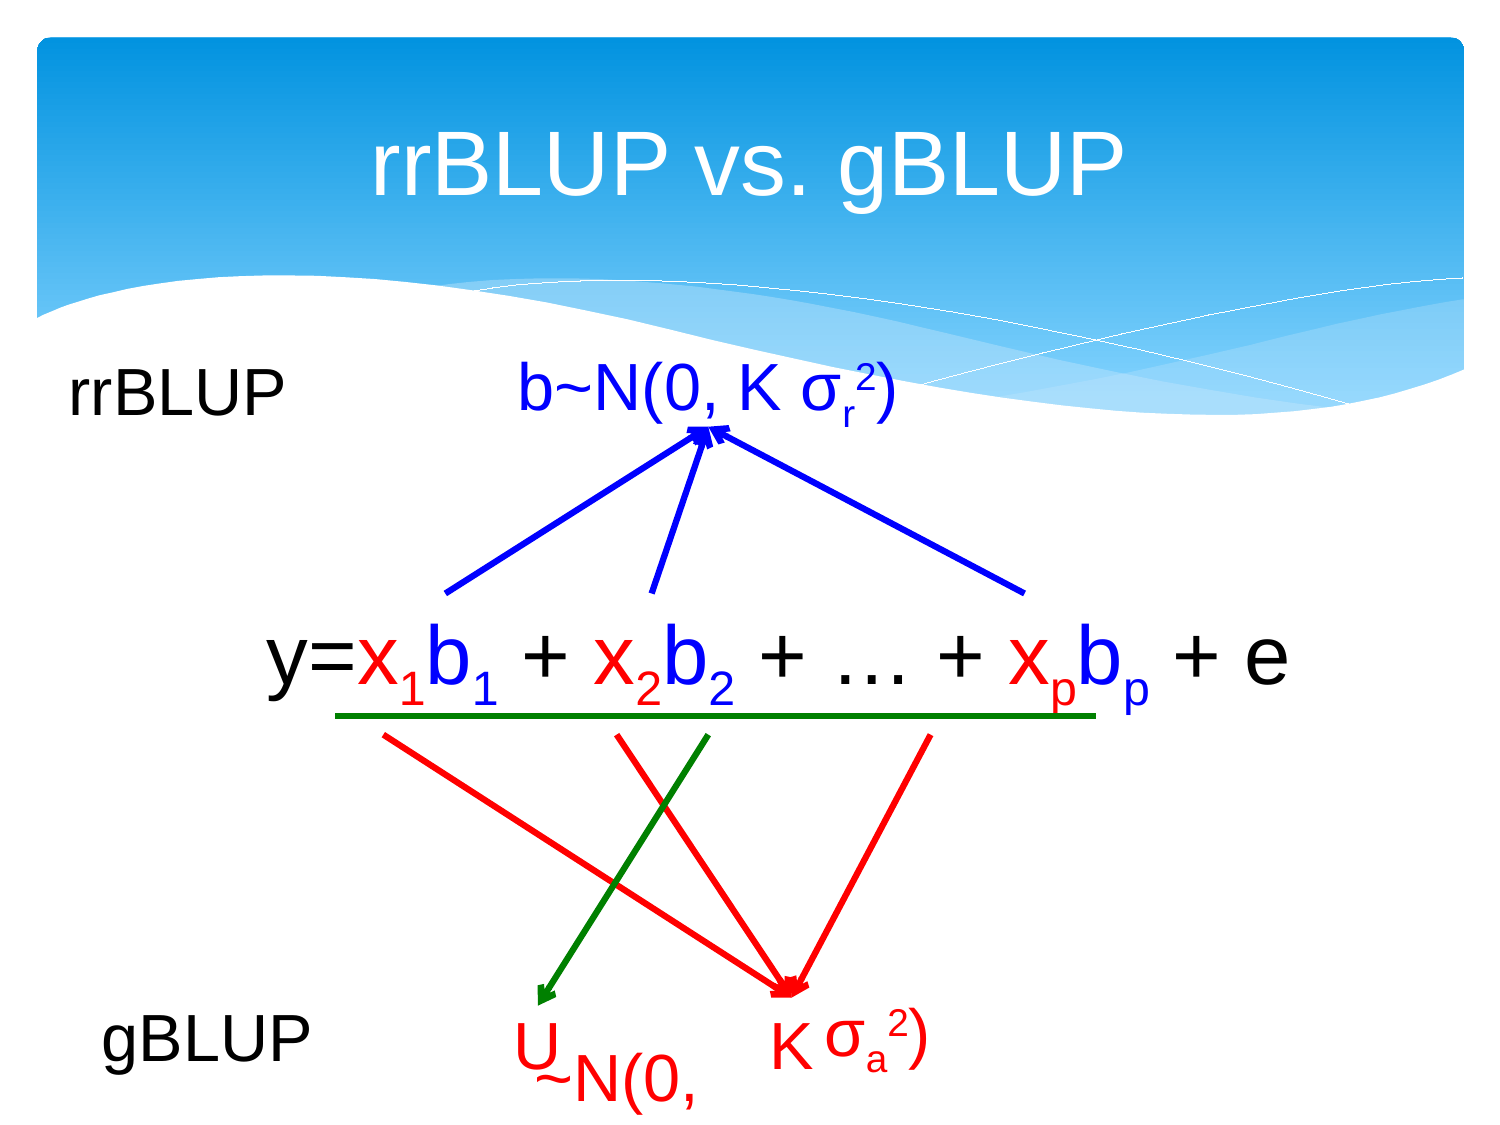

# rrBLUP vs. gBLUP
rrBLUP
b~N(0, K σr2)
y=x1b1 + x2b2 + … + xpbp + e
gBLUP
    ~N(0,
σa2)
U
K